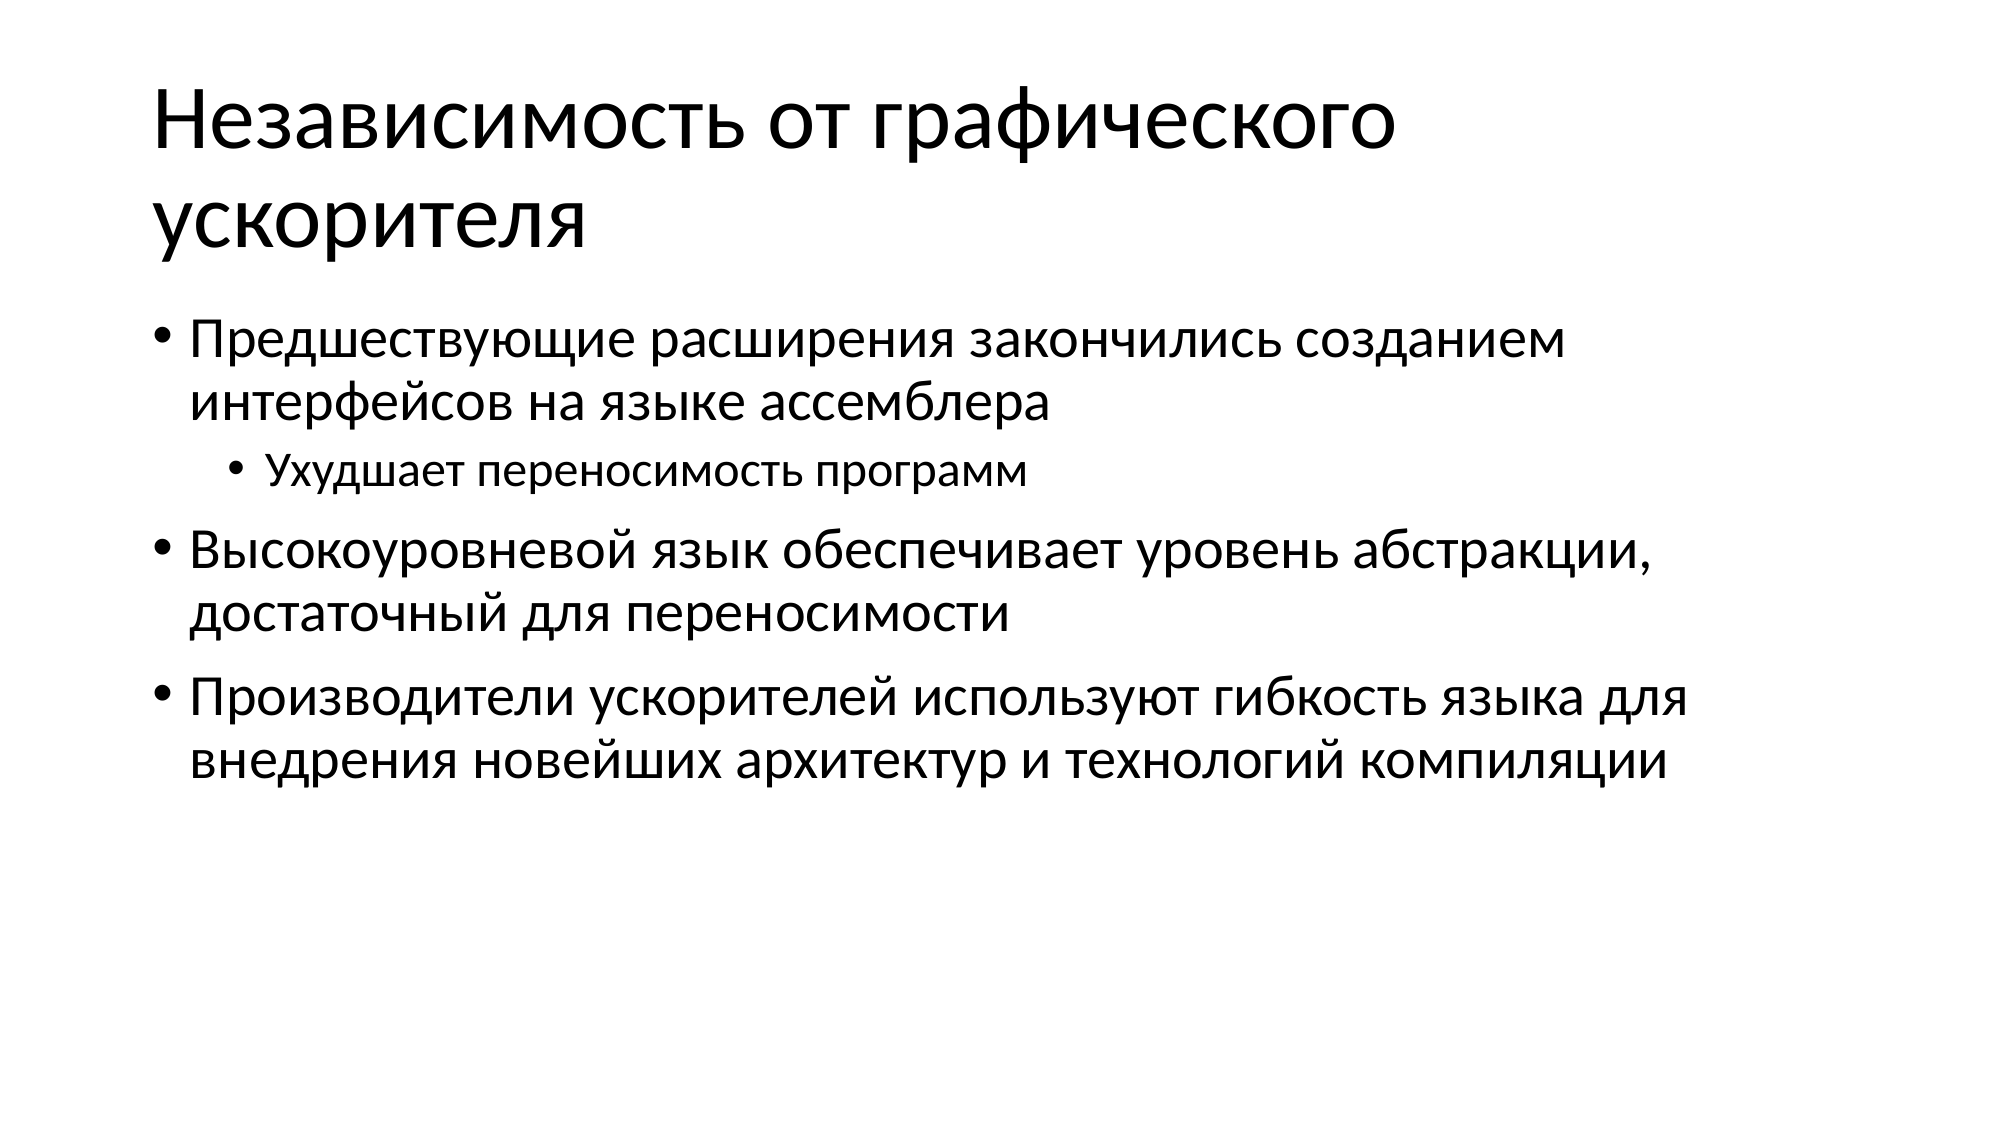

# Независимость от графического ускорителя
Предшествующие расширения закончились созданием интерфейсов на языке ассемблера
Ухудшает переносимость программ
Высокоуровневой язык обеспечивает уровень абстракции, достаточный для переносимости
Производители ускорителей используют гибкость языка для внедрения новейших архитектур и технологий компиляции